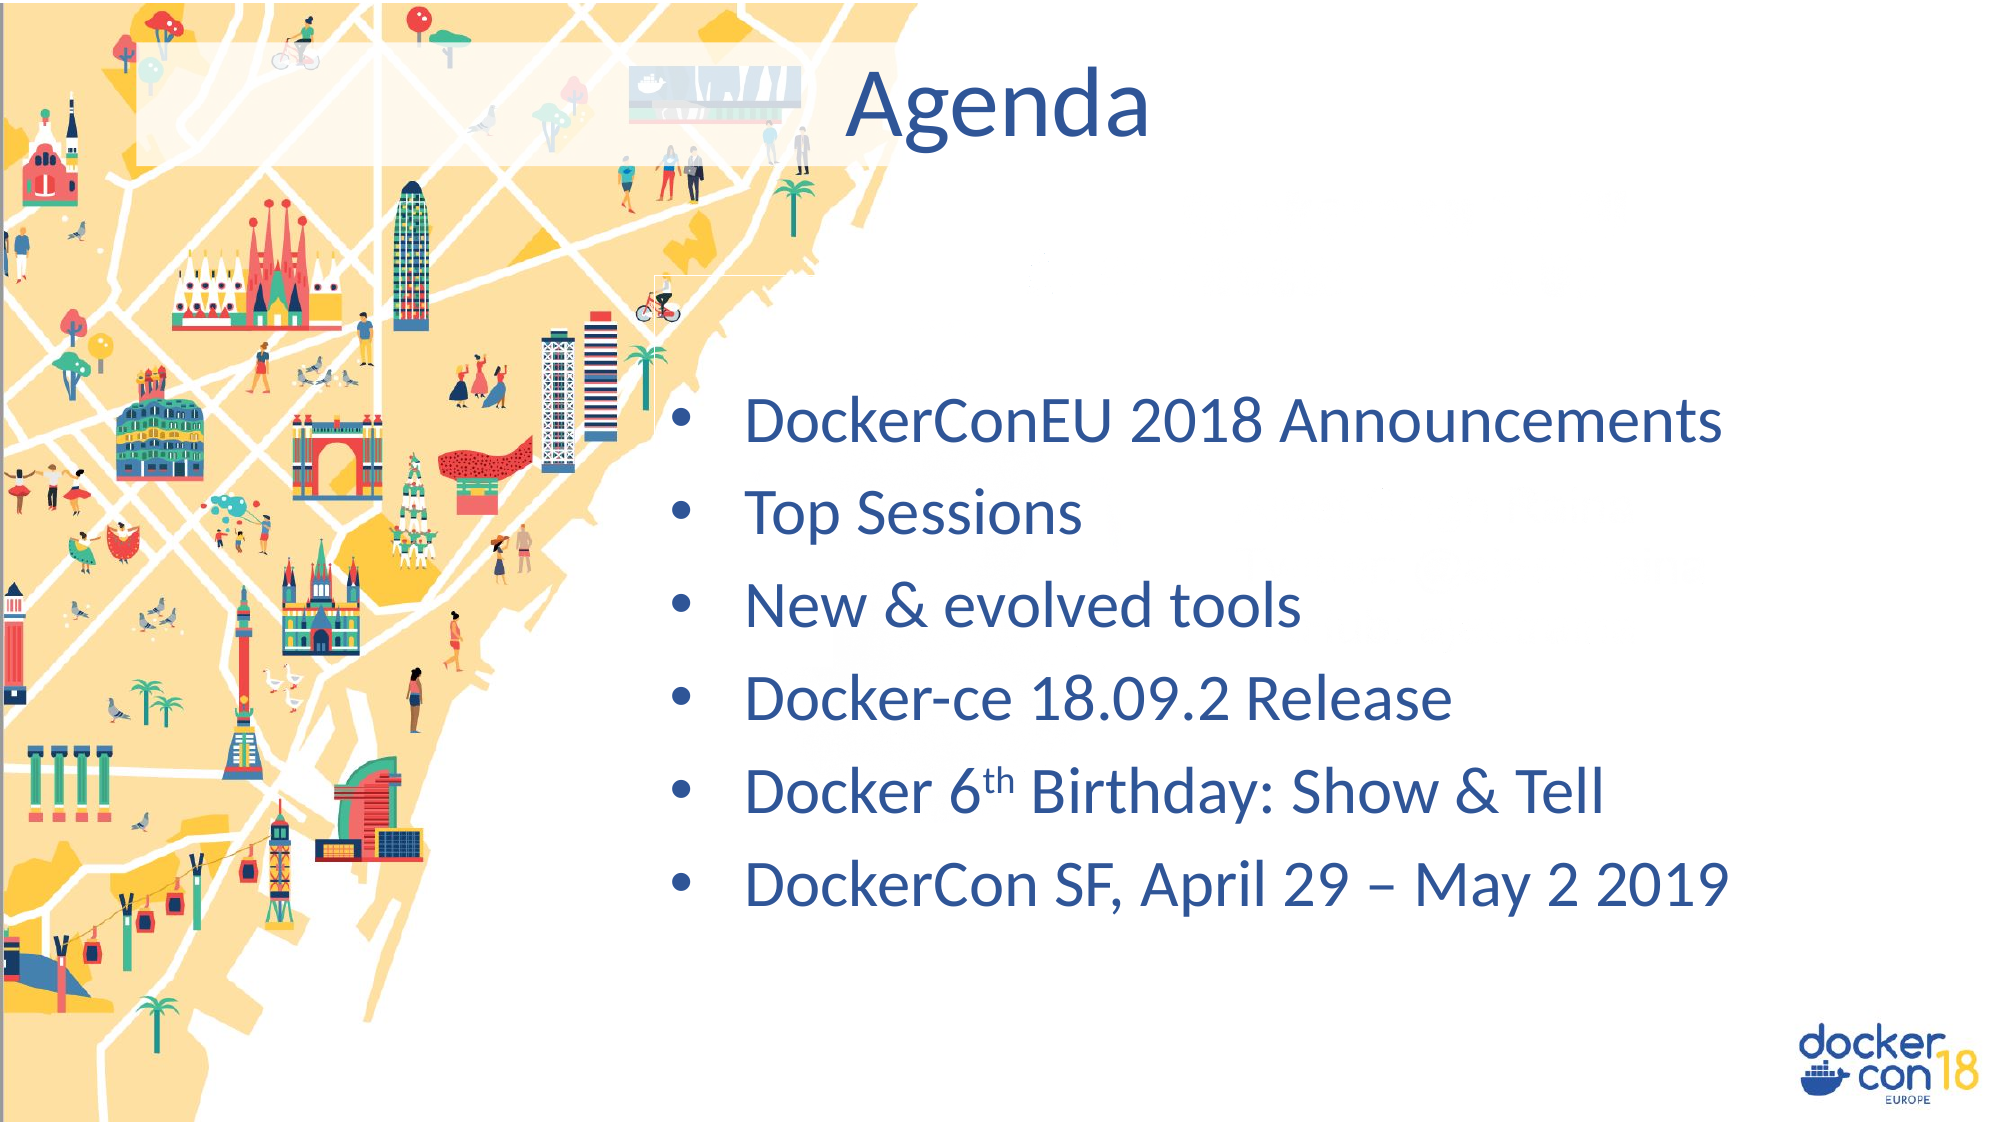

# Agenda

DockerConEU 2018 Announcements
Top Sessions
New & evolved tools
Docker-ce 18.09.2 Release
Docker 6th Birthday: Show & Tell
DockerCon SF, April 29 – May 2 2019